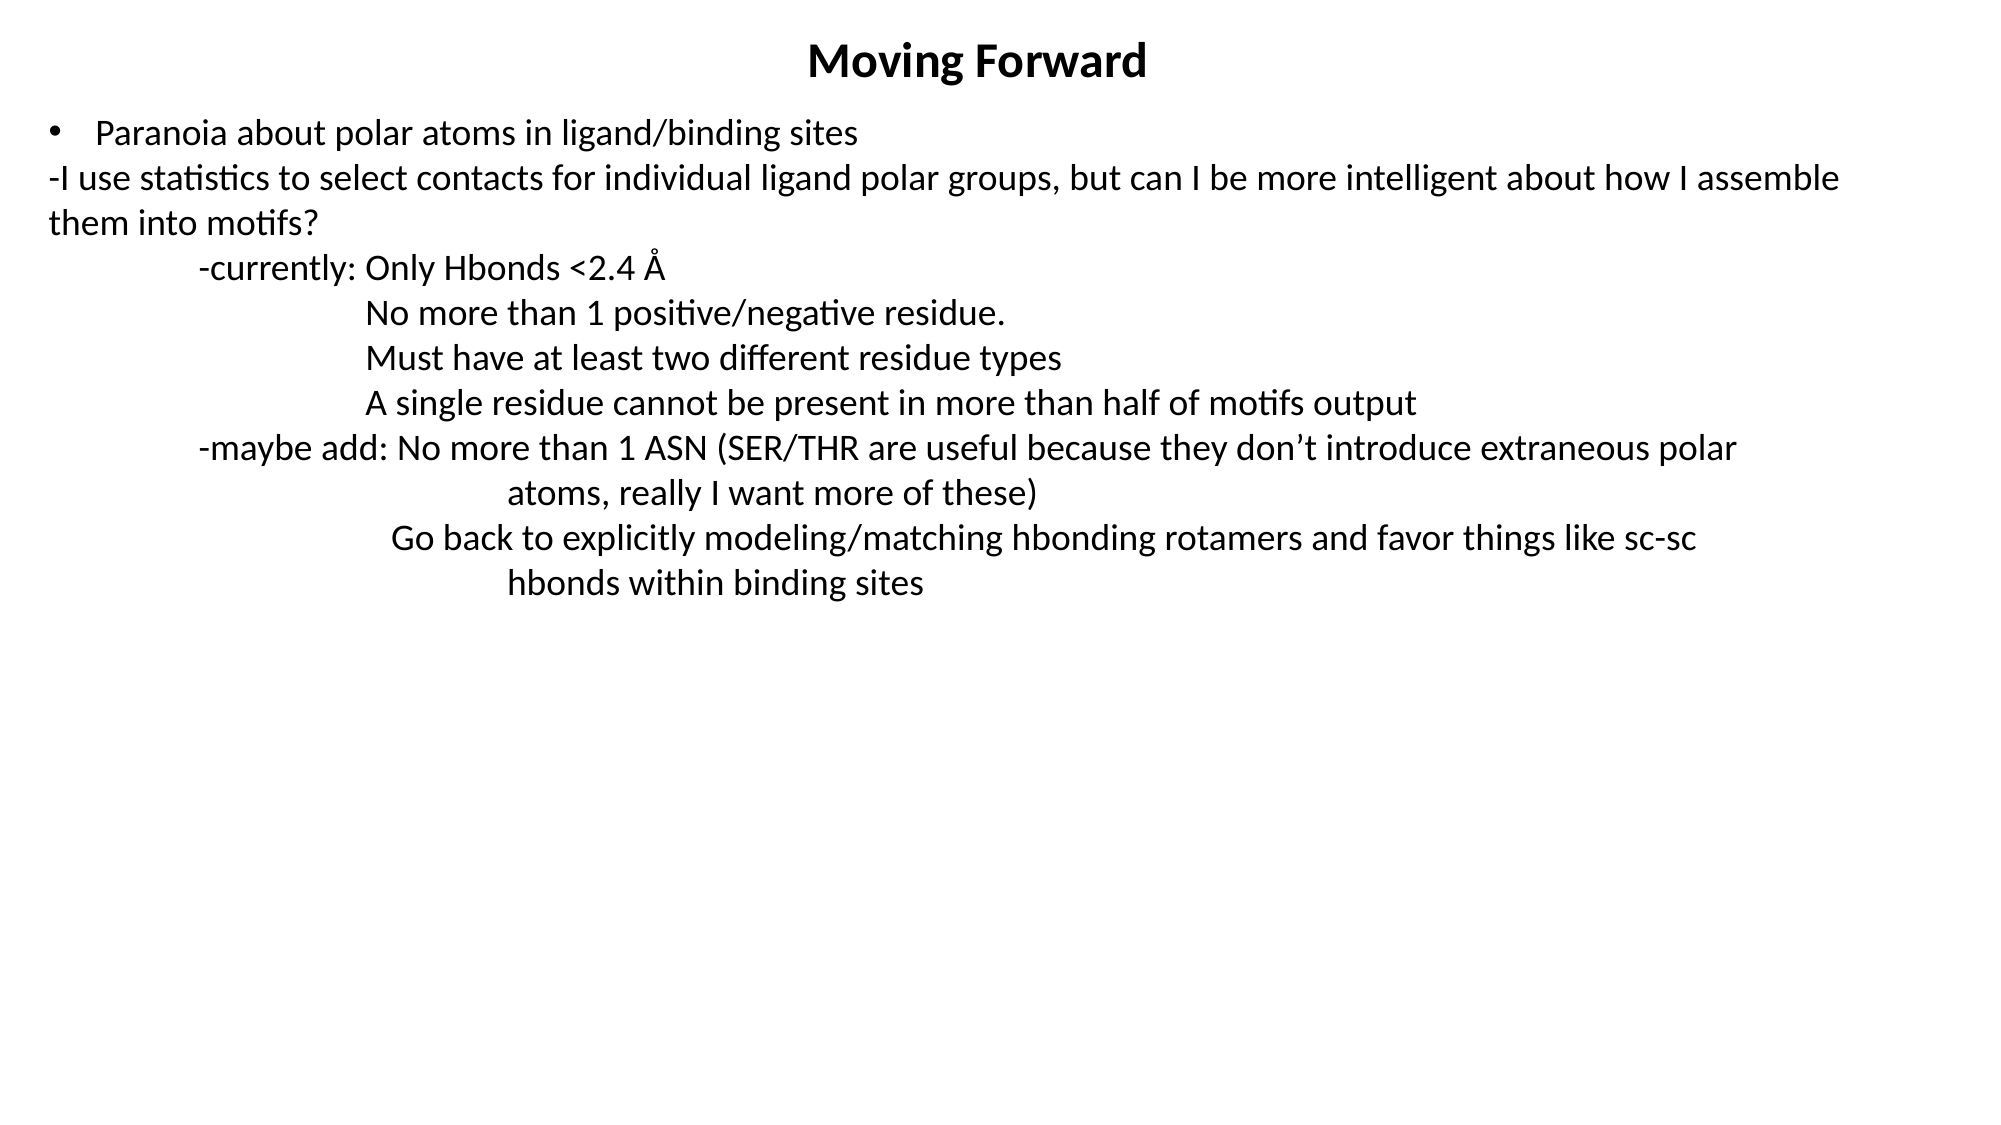

Moving Forward
Paranoia about polar atoms in ligand/binding sites
-I use statistics to select contacts for individual ligand polar groups, but can I be more intelligent about how I assemble them into motifs?
	-currently: Only Hbonds <2.4 Å
		  No more than 1 positive/negative residue.
		  Must have at least two different residue types
		  A single residue cannot be present in more than half of motifs output
	-maybe add: No more than 1 ASN (SER/THR are useful because they don’t introduce extraneous polar 		        		 atoms, really I want more of these)
		     Go back to explicitly modeling/matching hbonding rotamers and favor things like sc-sc 		         		 hbonds within binding sites